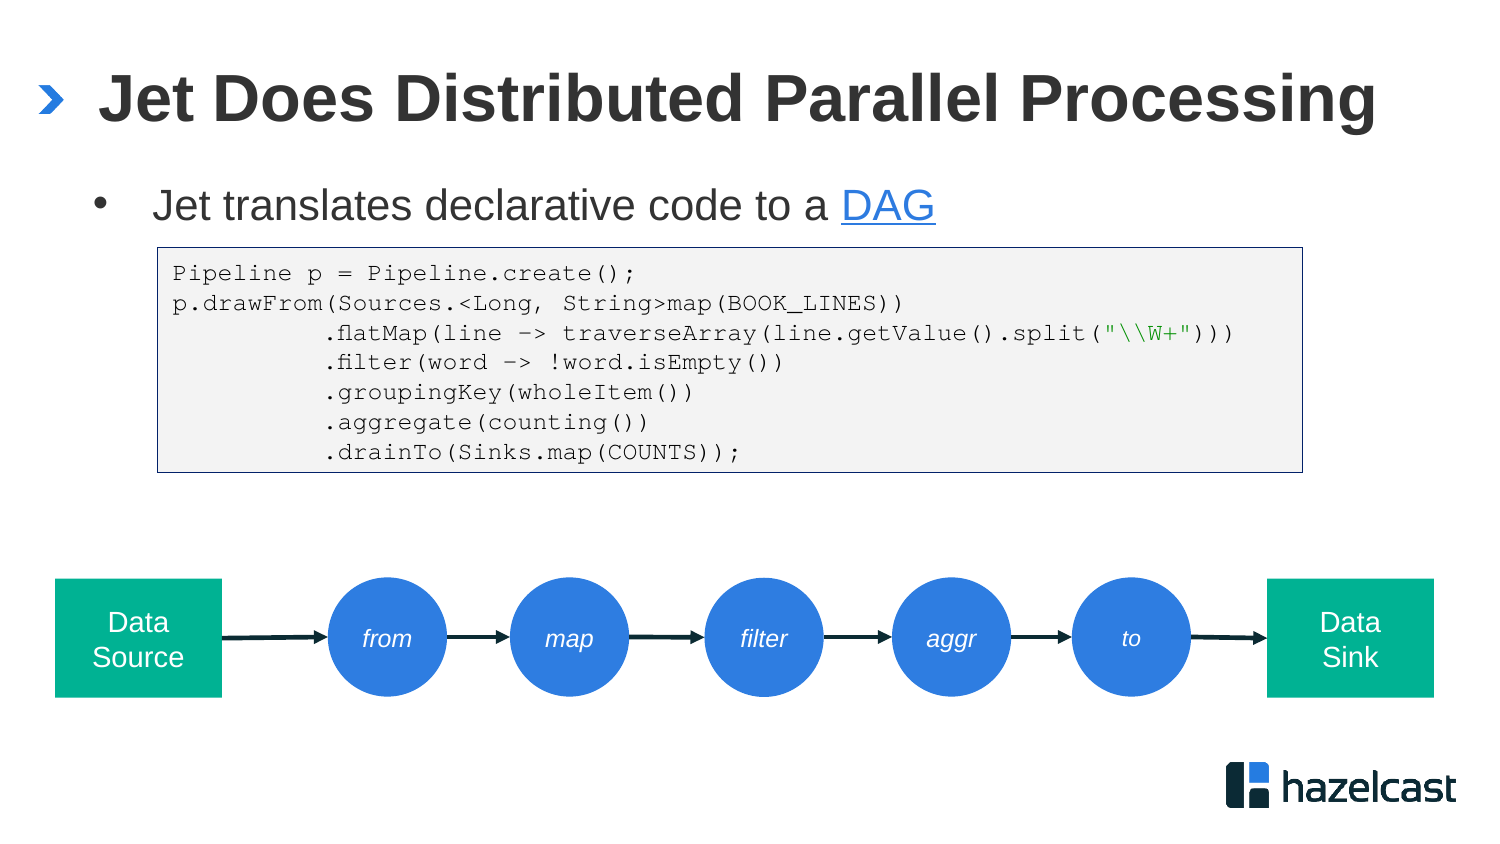

# Jet Does Distributed Parallel Processing
Jet translates declarative code to a DAG

Pipeline p = Pipeline.create();
p.drawFrom(Sources.<Long, String>map(BOOK_LINES))
	.flatMap(line -> traverseArray(line.getValue().split("\\W+")))
	.filter(word -> !word.isEmpty())
	.groupingKey(wholeItem())
	.aggregate(counting())
	.drainTo(Sinks.map(COUNTS));
from
map
aggr
to
filter
Data Source
Data
Sink